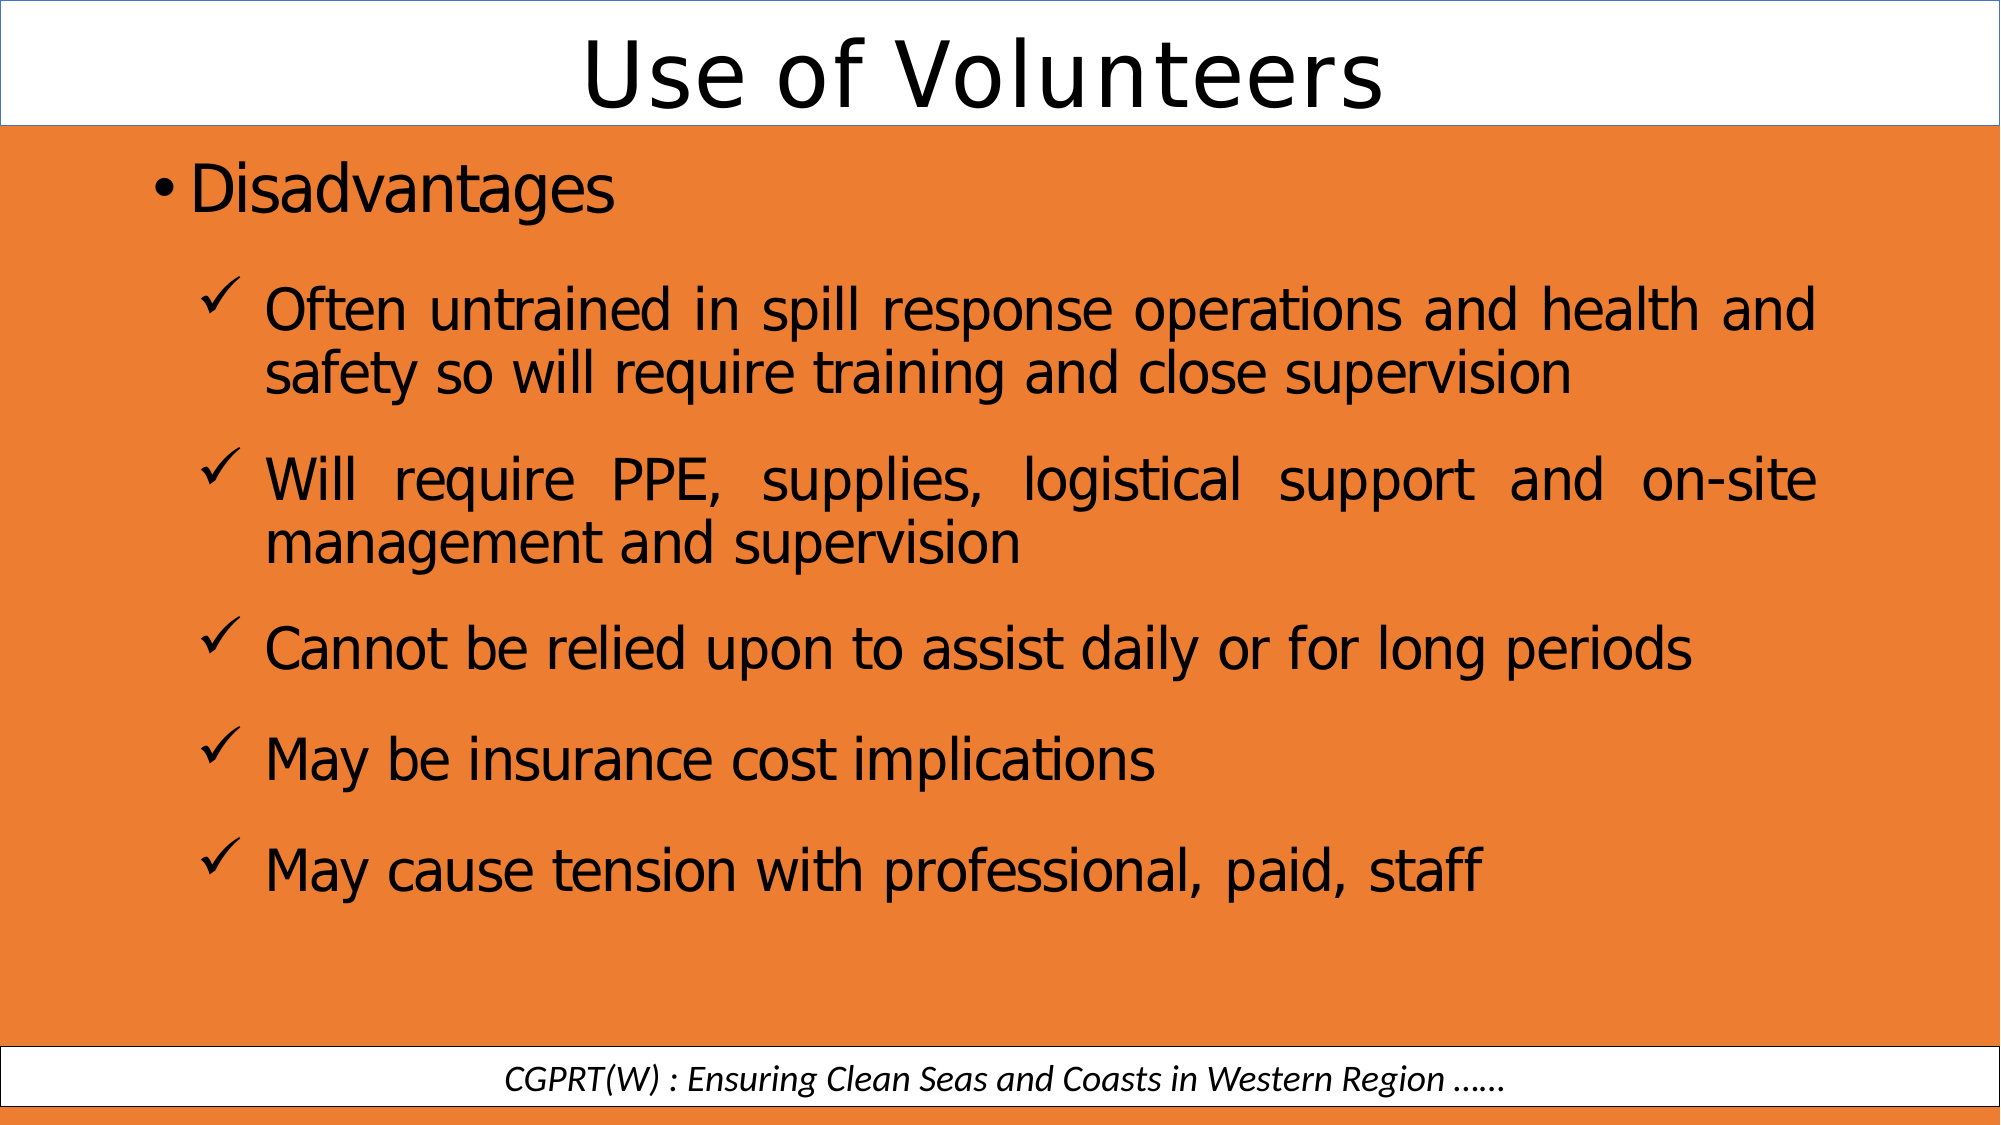

Use of Volunteers
Disadvantages

Often untrained in spill response operations and health and safety so will require training and close supervision

Will require PPE, supplies, logistical support and on-site management and supervision

Cannot be relied upon to assist daily or for long periods

May be insurance cost implications

May cause tension with professional, paid, staff

 CGPRT(W) : Ensuring Clean Seas and Coasts in Western Region ……